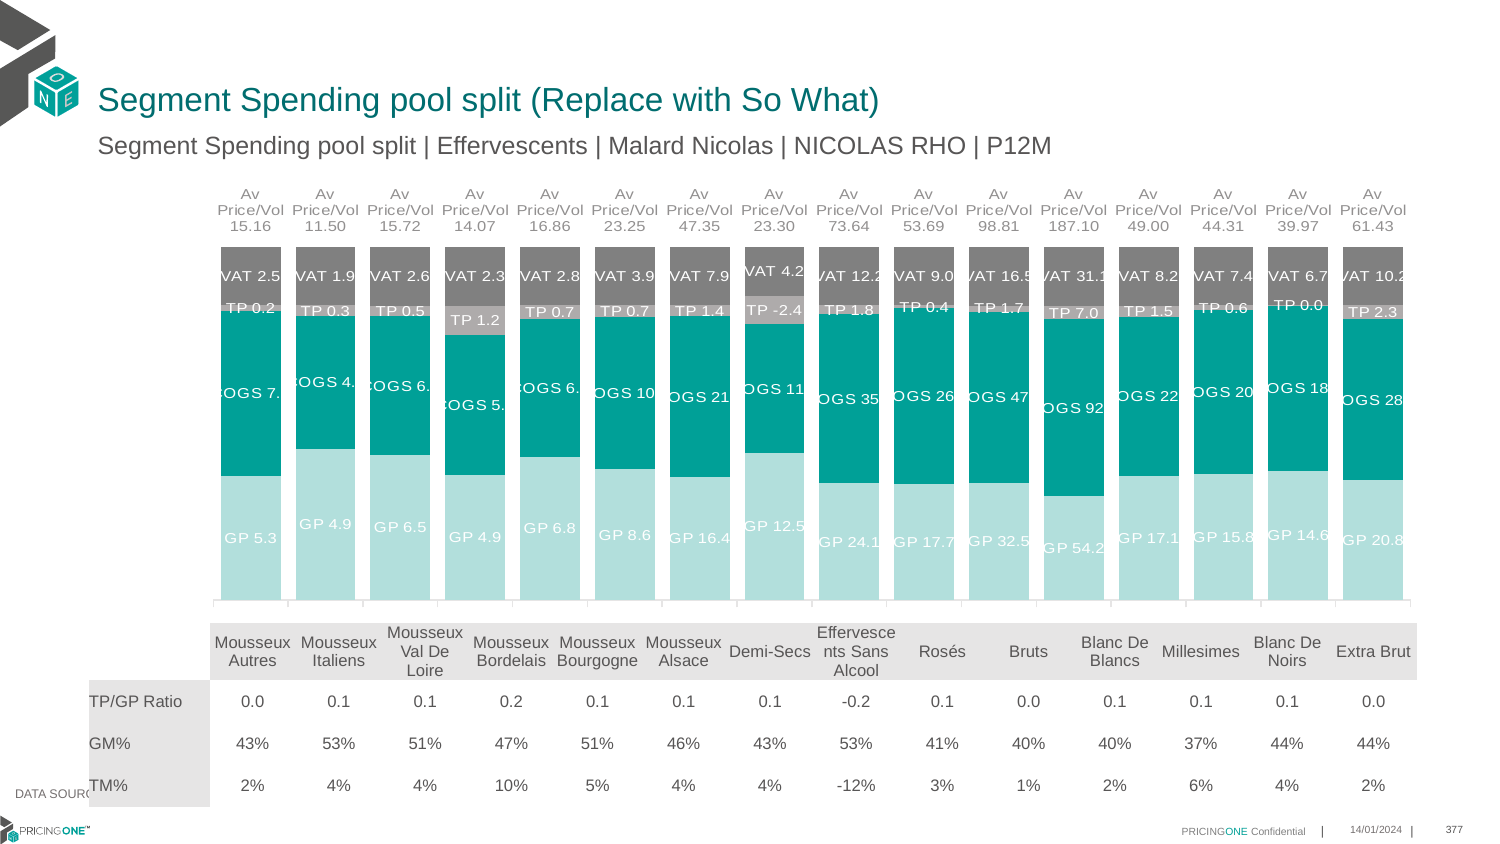

# Segment Spending pool split (Replace with So What)
Segment Spending pool split | Effervescents | Malard Nicolas | NICOLAS RHO | P12M

### Chart

| Category | GP | COGS | TP | VAT |
|---|---|---|---|---|
| Av Price/Vol 15.16 | 5.306 | 7.0856 | 0.2359 | 2.5265159444560723 |
| Av Price/Vol 11.50 | 4.9022 | 4.3396 | 0.337 | 1.9157619979830371 |
| Av Price/Vol 15.72 | 6.4601 | 6.2194 | 0.4683 | 2.6338538761851646 |
| Av Price/Vol 14.07 | 4.9467 | 5.5738 | 1.1503 | 2.345648604269291 |
| Av Price/Vol 16.86 | 6.828 | 6.5522 | 0.6674 | 2.8095119107113105 |
| Av Price/Vol 23.25 | 8.5784 | 10.0519 | 0.7455 | 3.875138427464007 |
| Av Price/Vol 47.35 | 16.439 | 21.5764 | 1.4455 | 7.892156862745096 |
| Av Price/Vol 23.30 | 12.5098 | 10.9892 | -2.439 | 4.211999022482894 |
| Av Price/Vol 73.64 | 24.1475 | 35.0725 | 1.8477 | 12.229810465595373 |
| Av Price/Vol 53.69 | 17.659 | 26.6462 | 0.4023 | 8.950190608806812 |
| Av Price/Vol 98.81 | 32.4895 | 47.8202 | 1.6696 | 16.472222222222232 |
| Av Price/Vol 187.10 | 54.1948 | 92.0849 | 6.9754 | 31.09595327492711 |
| Av Price/Vol 49.00 | 17.0835 | 22.0187 | 1.5465 | 8.16625207296848 |
| Av Price/Vol 44.31 | 15.809 | 20.4837 | 0.6037 | 7.385443217218904 |
| Av Price/Vol 39.97 | 14.5792 | 18.7754 | -0.0494 | 6.661036664805503 |
| Av Price/Vol 61.43 | 20.7861 | 28.0725 | 2.3357 | 10.238888888888884 |
|  | Mousseux Autres | Mousseux Italiens | Mousseux Val De Loire | Mousseux Bordelais | Mousseux Bourgogne | Mousseux Alsace | Demi-Secs | Effervescents Sans Alcool | Rosés | Bruts | Blanc De Blancs | Millesimes | Blanc De Noirs | Extra Brut |
| --- | --- | --- | --- | --- | --- | --- | --- | --- | --- | --- | --- | --- | --- | --- |
| TP/GP Ratio | 0.0 | 0.1 | 0.1 | 0.2 | 0.1 | 0.1 | 0.1 | -0.2 | 0.1 | 0.0 | 0.1 | 0.1 | 0.1 | 0.0 |
| GM% | 43% | 53% | 51% | 47% | 51% | 46% | 43% | 53% | 41% | 40% | 40% | 37% | 44% | 44% |
| TM% | 2% | 4% | 4% | 10% | 5% | 4% | 4% | -12% | 3% | 1% | 2% | 6% | 4% | 2% |
DATA SOURCE: Client P&L

14/01/2024
377